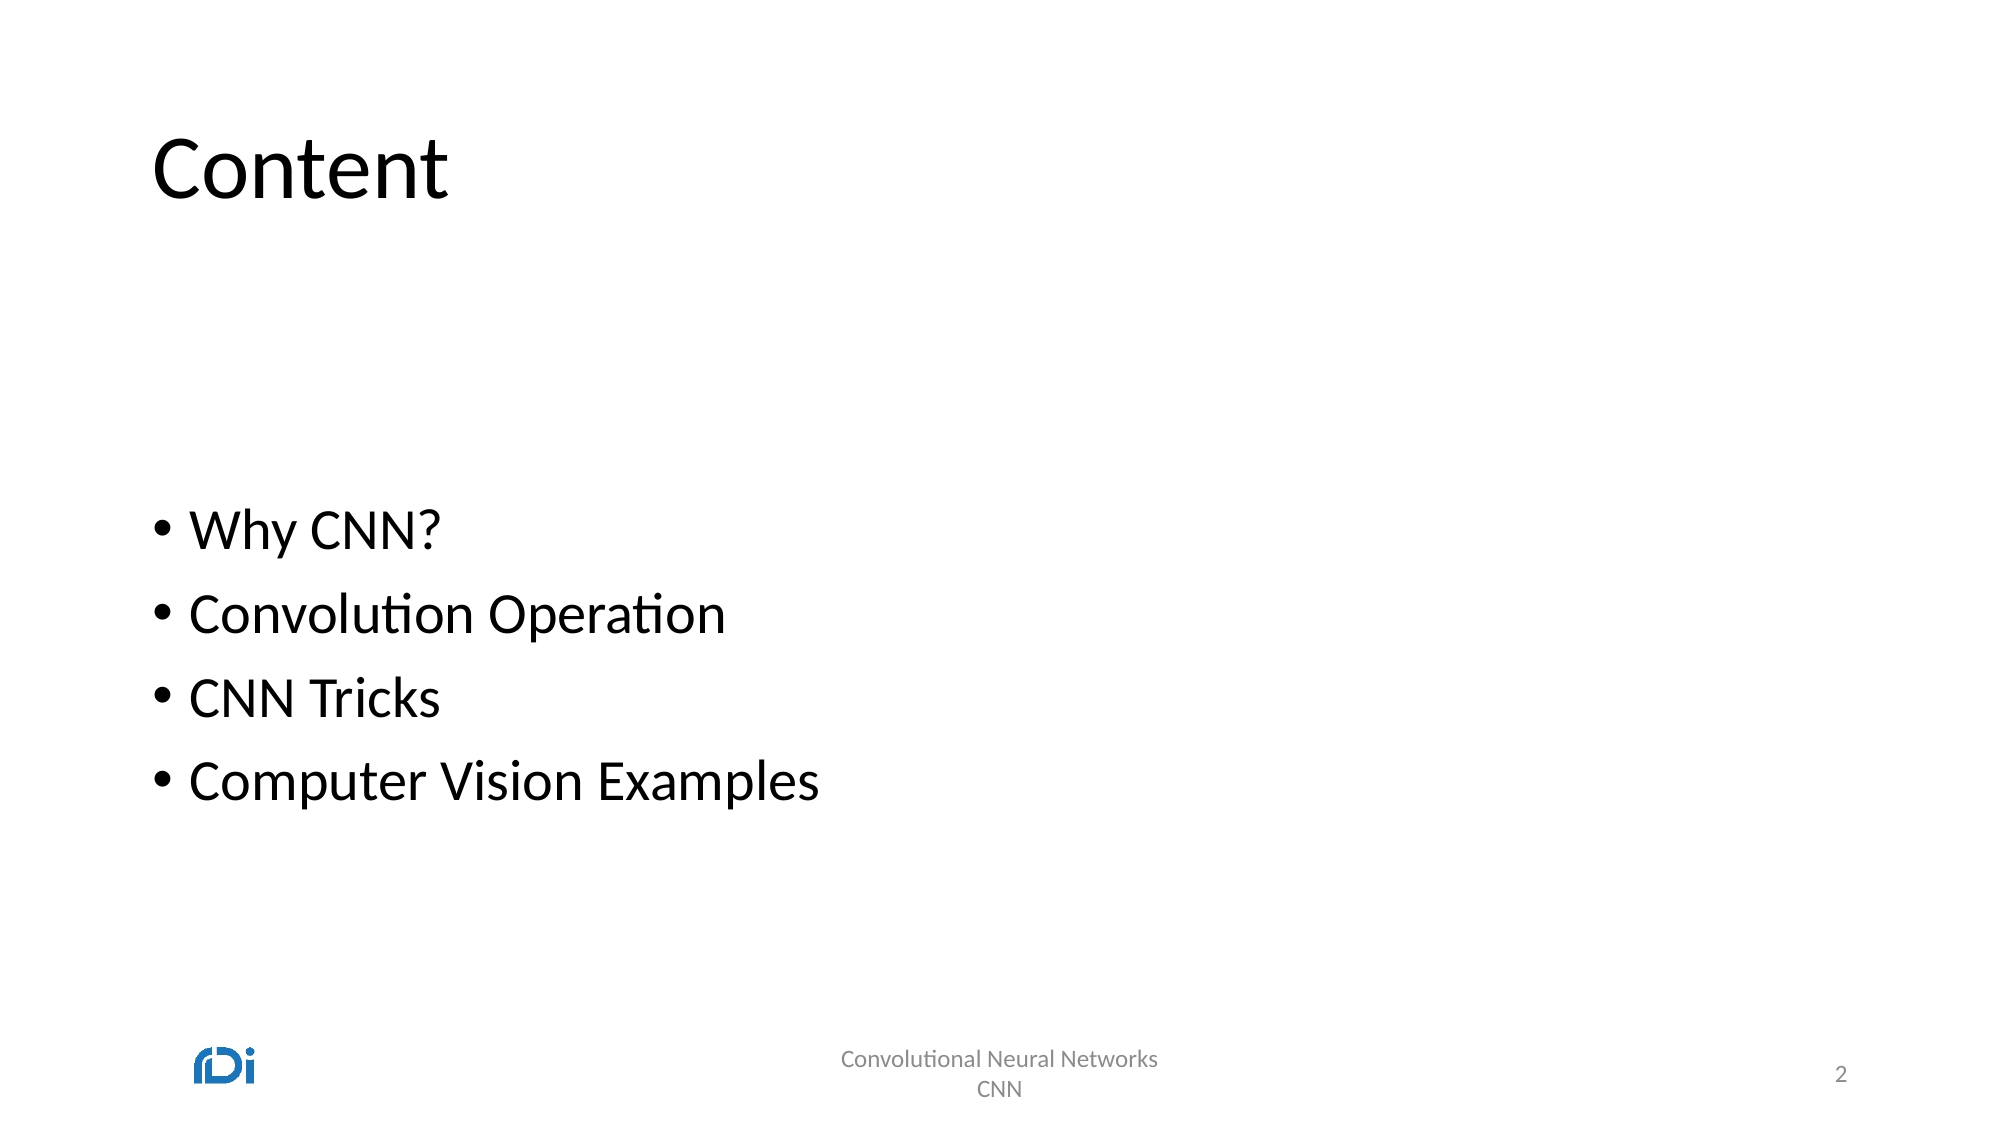

# Content
Why CNN?
Convolution Operation
CNN Tricks
Computer Vision Examples
Convolutional Neural Networks
CNN
2